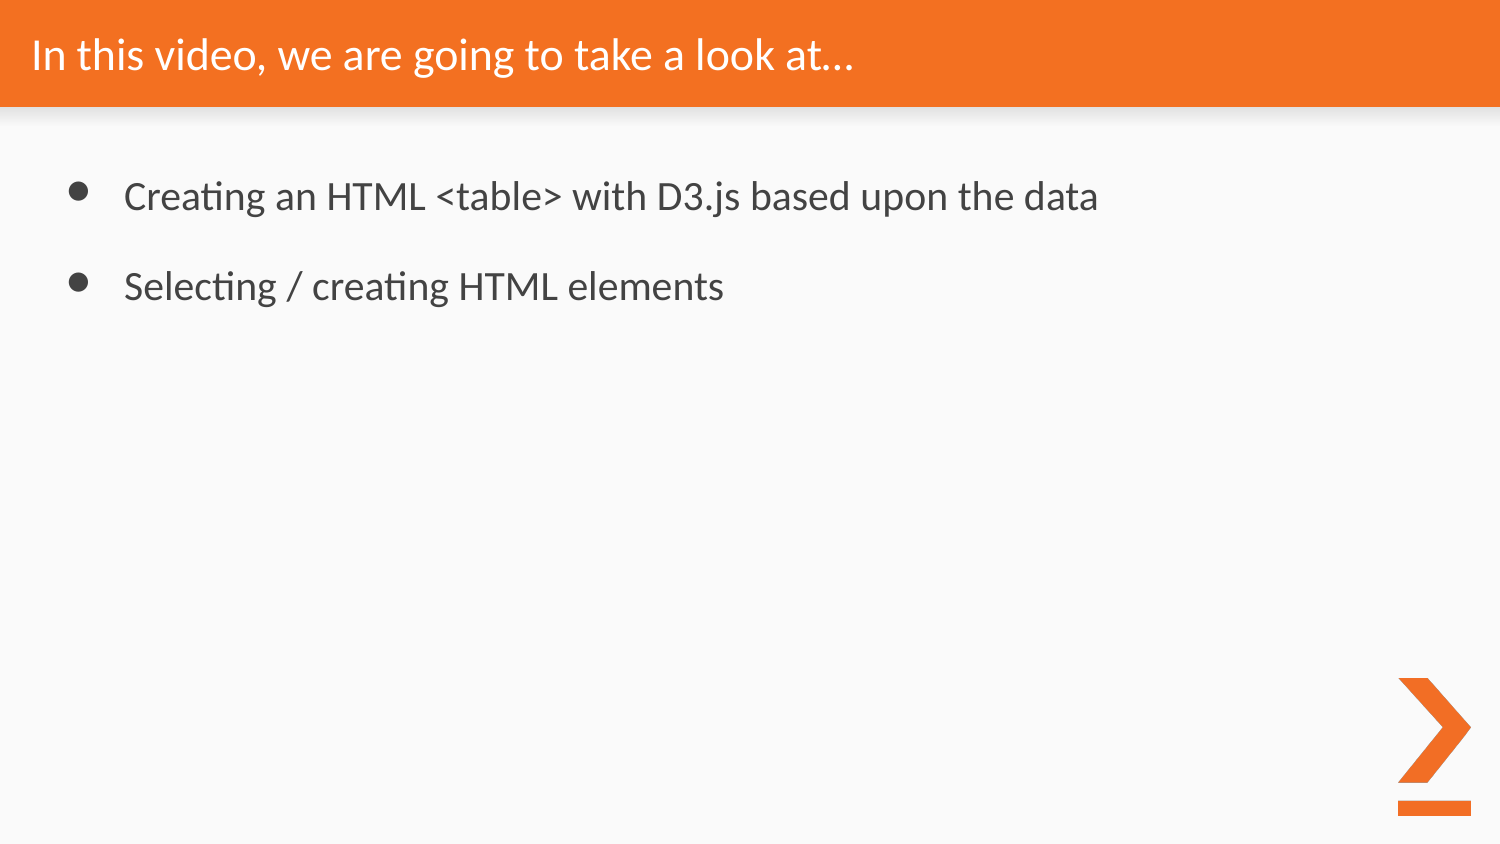

# In this video, we are going to take a look at…
Creating an HTML <table> with D3.js based upon the data
Selecting / creating HTML elements